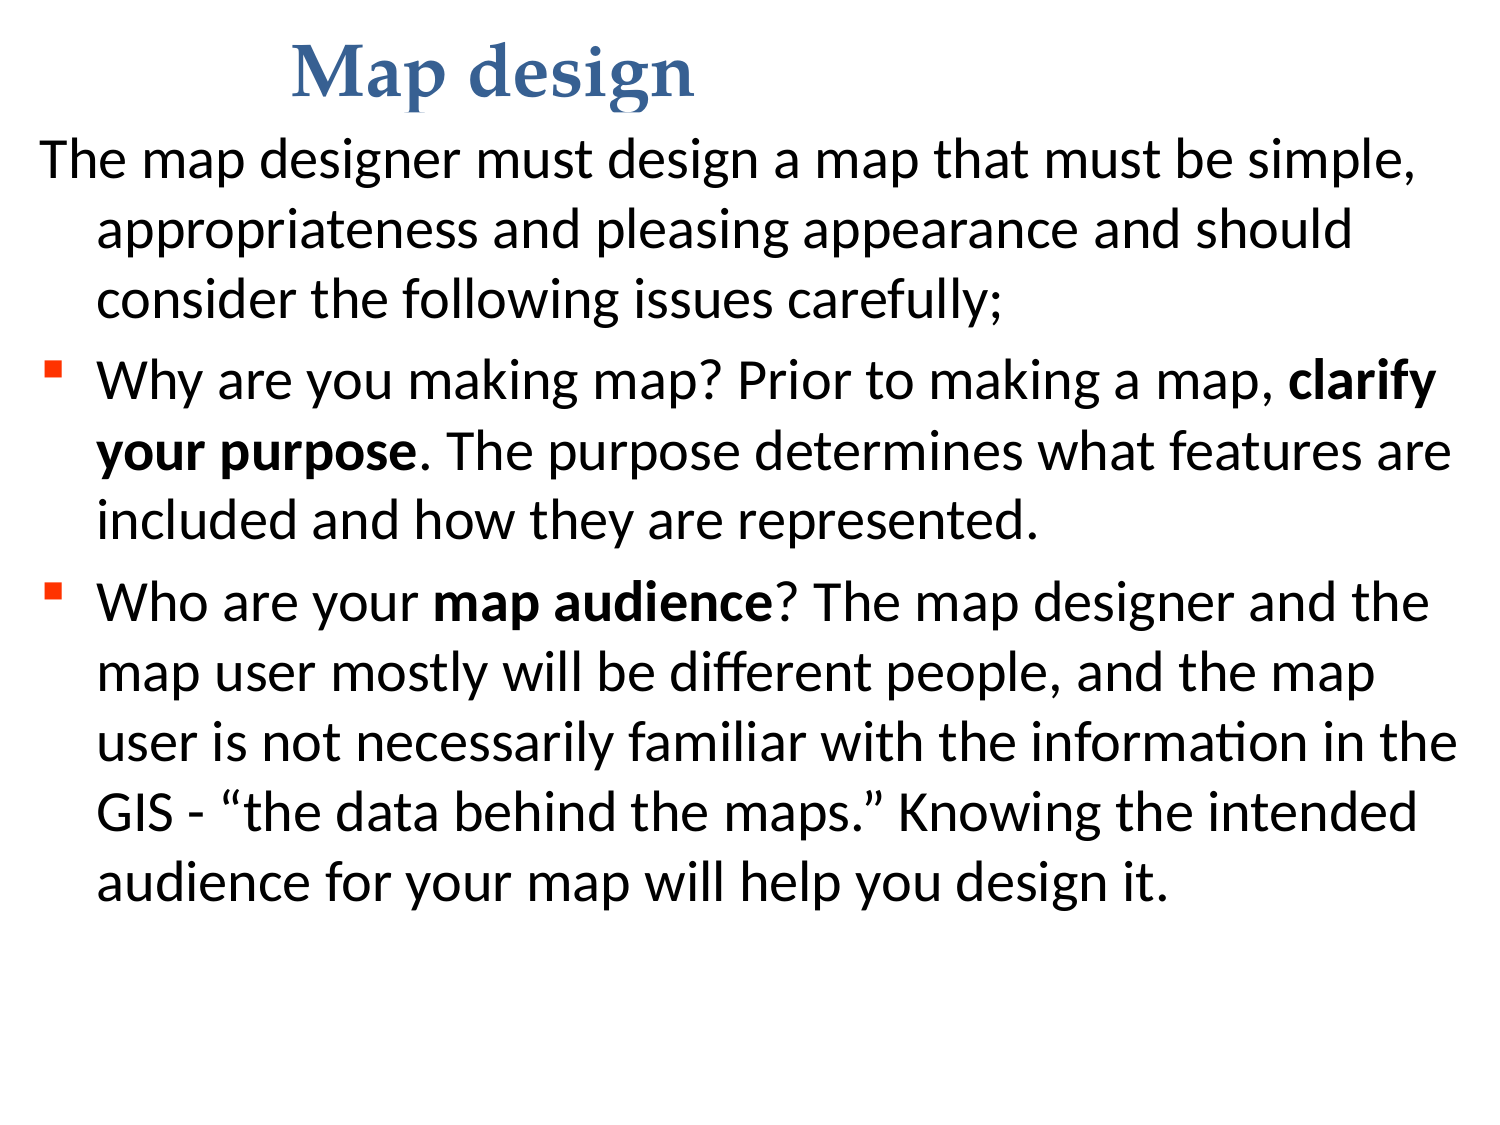

Map design
The map designer must design a map that must be simple, appropriateness and pleasing appearance and should  consider the following issues carefully;
Why are you making map? Prior to making a map, clarify your purpose. The purpose determines what features are included and how they are represented.
Who are your map audience? The map designer and the map user mostly will be different people, and the map user is not necessarily familiar with the information in the GIS - “the data behind the maps.” Knowing the intended audience for your map will help you design it.
12